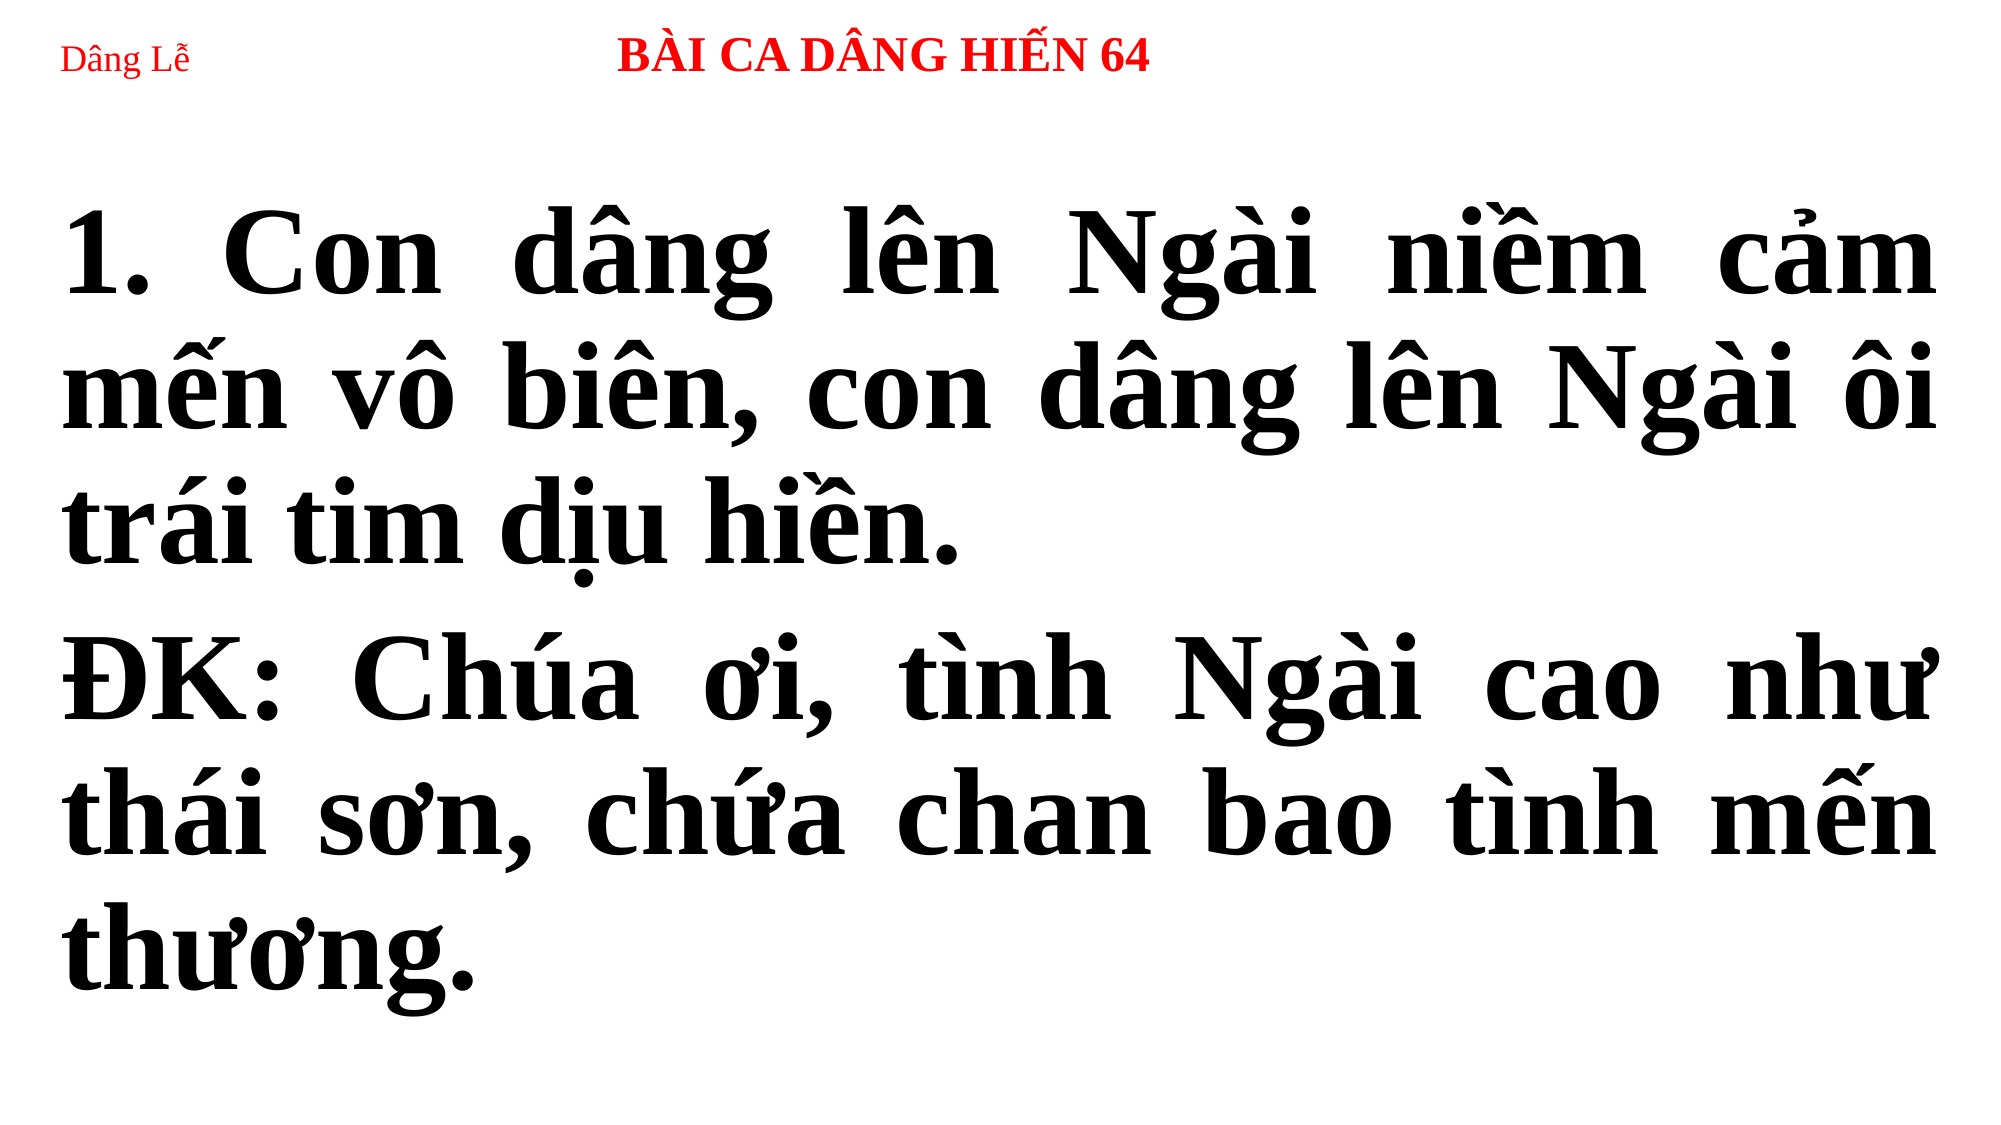

# Dâng Lễ                                             BÀI CA DÂNG HIẾN 64
1. Con dâng lên Ngài niềm cảm mến vô biên, con dâng lên Ngài ôi trái tim dịu hiền.
ĐK: Chúa ơi, tình Ngài cao như thái sơn, chứa chan bao tình mến thương.